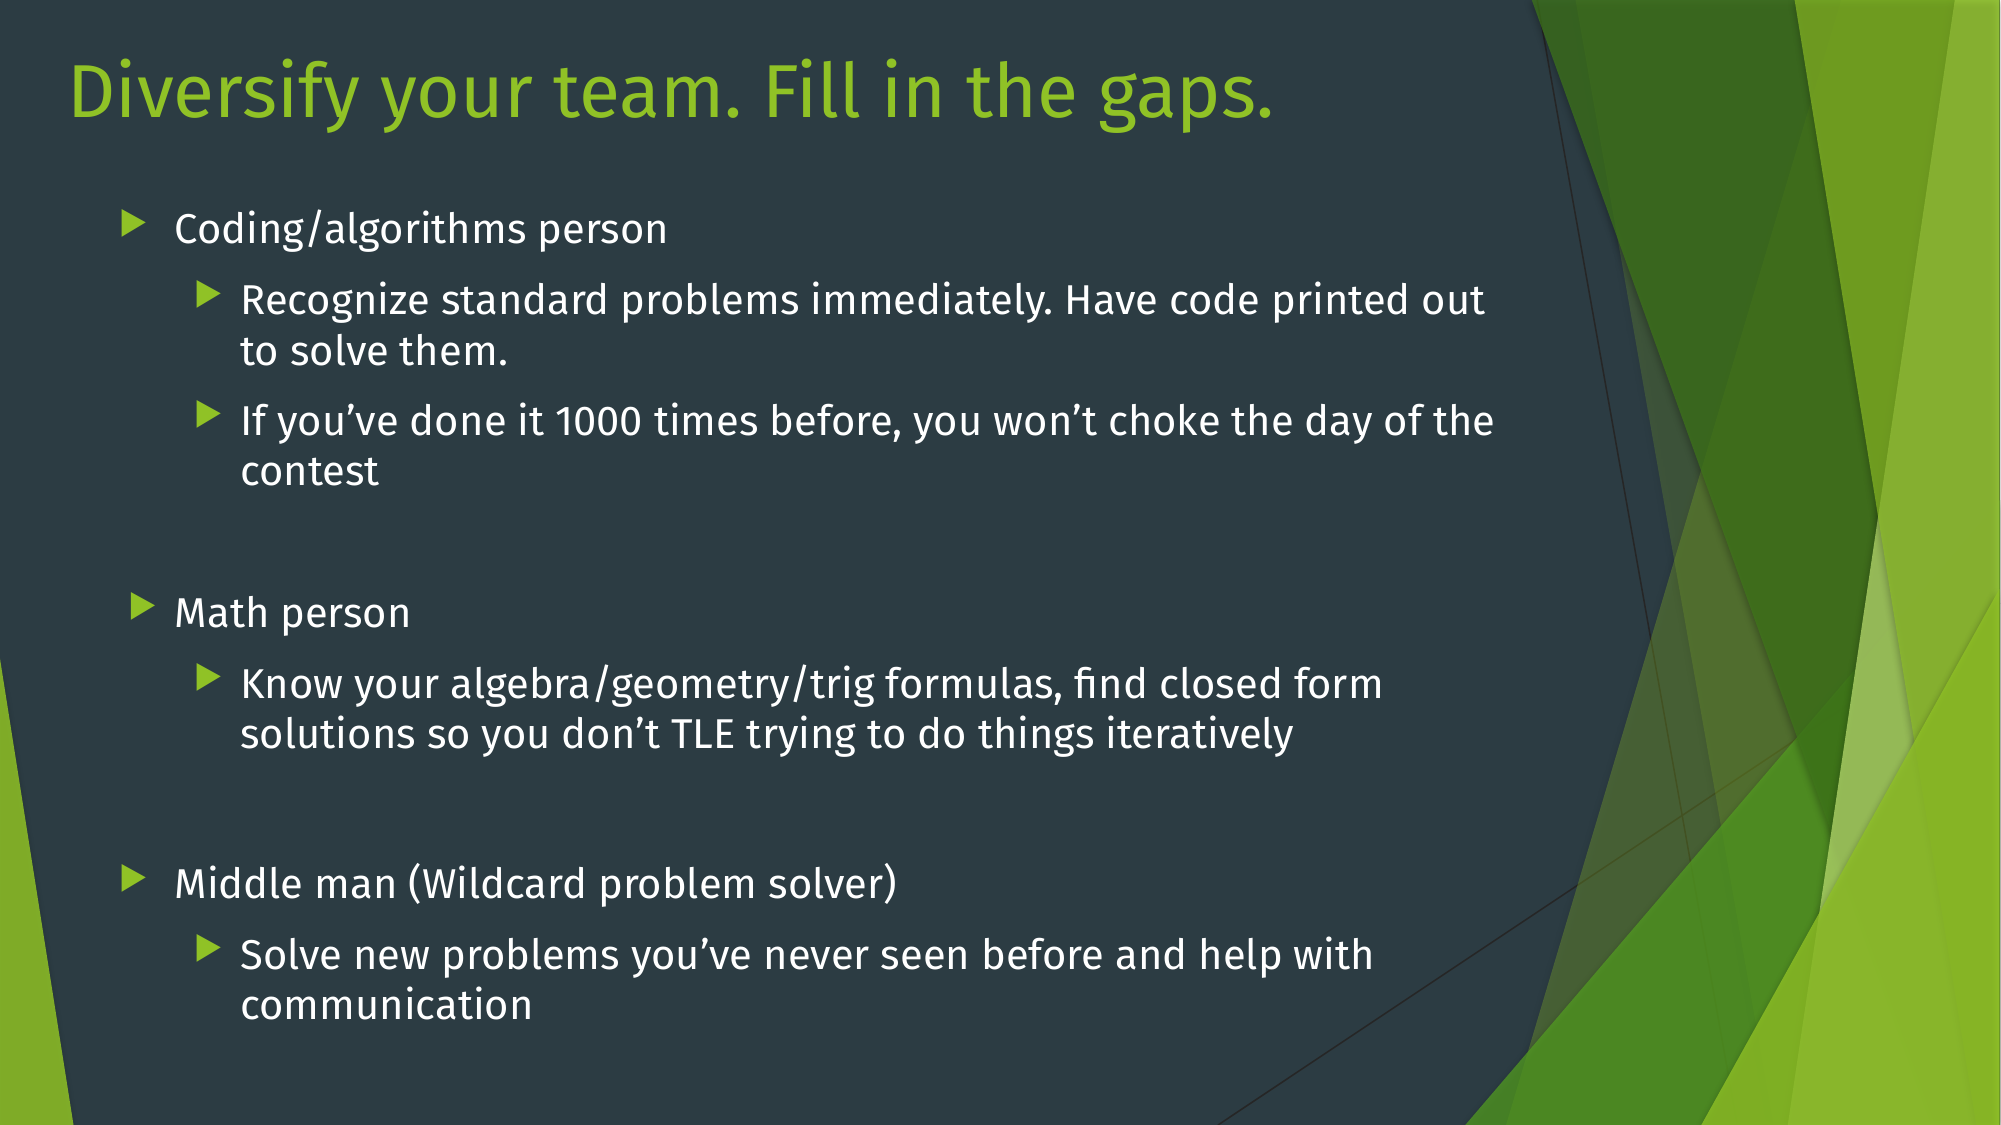

# Diversify your team. Fill in the gaps.
Coding/algorithms person
Recognize standard problems immediately. Have code printed out to solve them.
If you’ve done it 1000 times before, you won’t choke the day of the contest

Math person
Know your algebra/geometry/trig formulas, find closed form solutions so you don’t TLE trying to do things iteratively

Middle man (Wildcard problem solver)
Solve new problems you’ve never seen before and help with communication